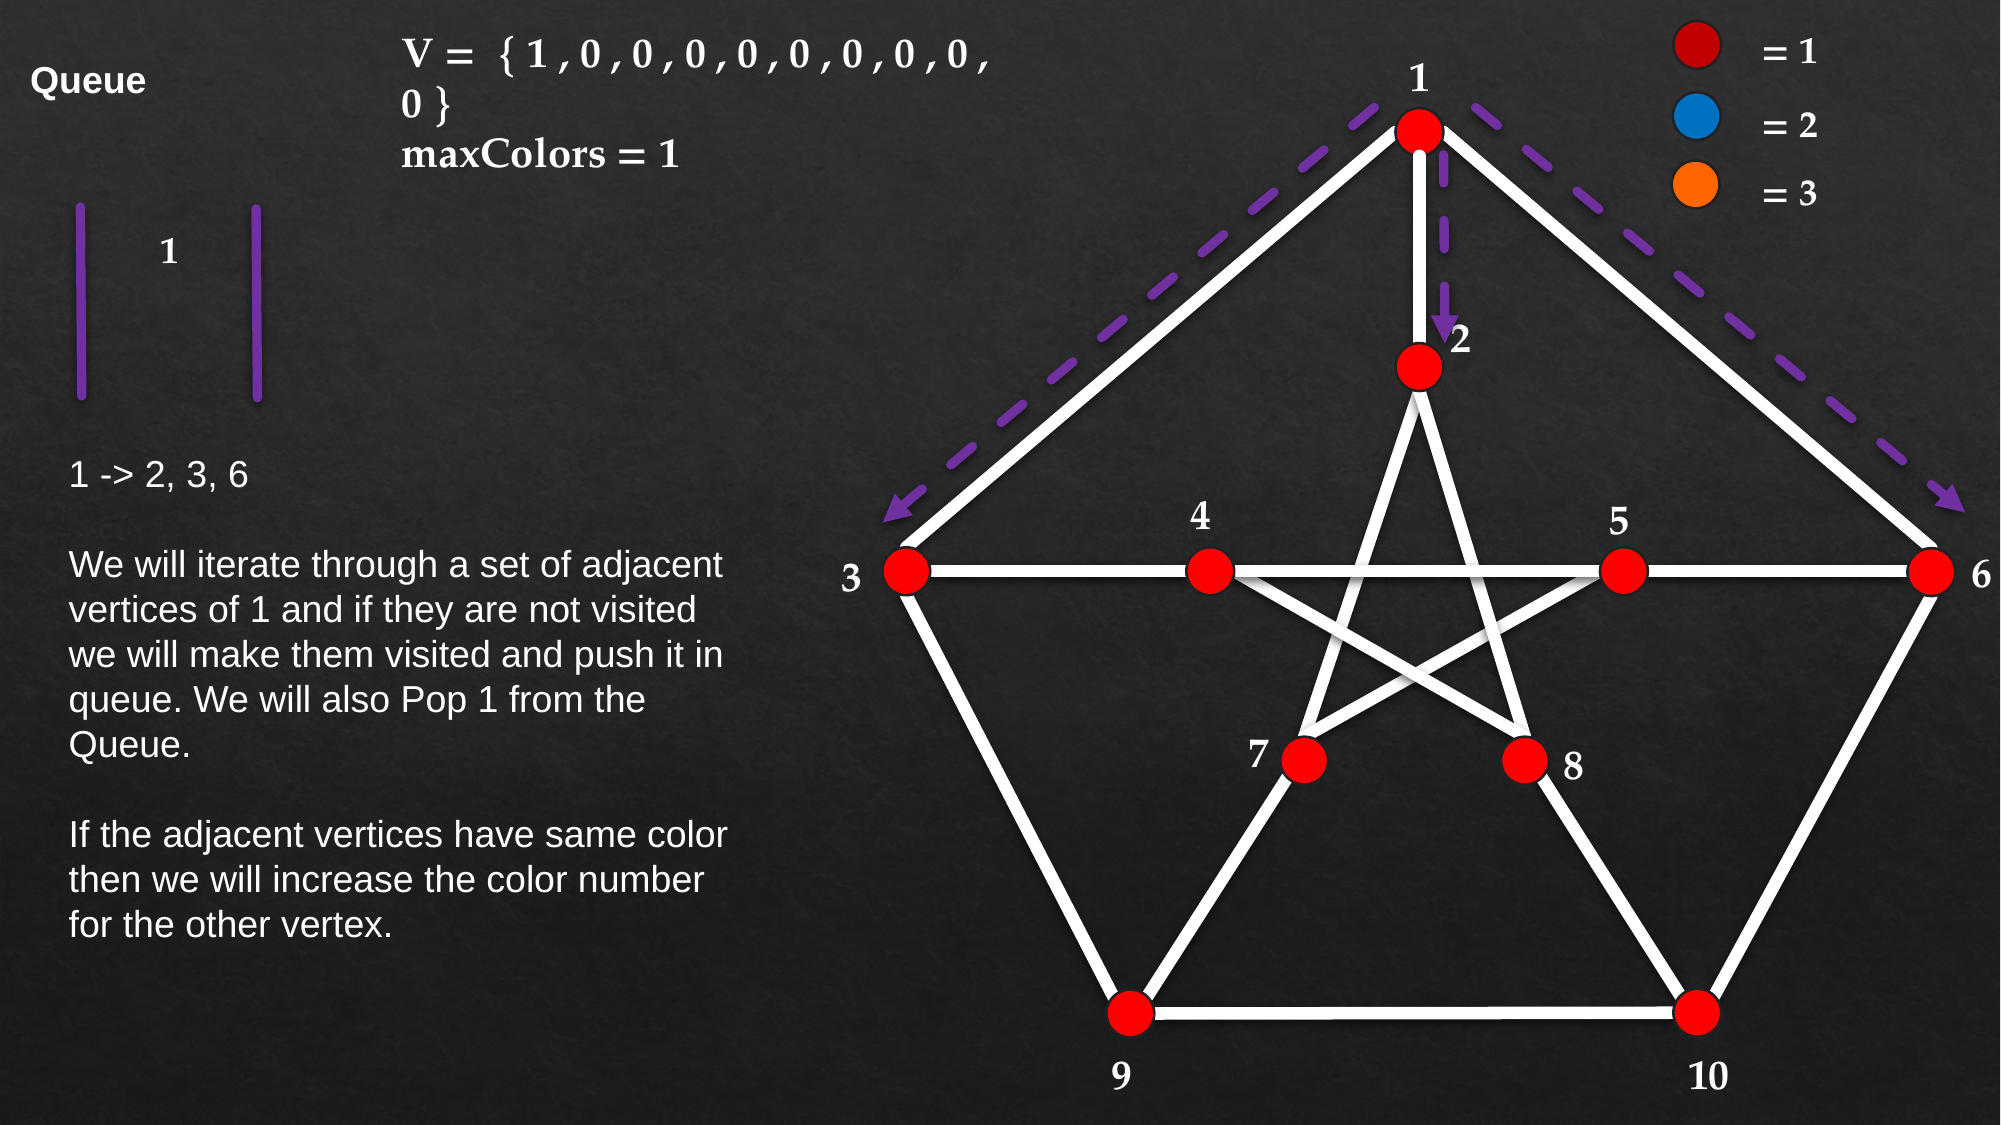

= 1
V =  { 1 , 0 , 0 , 0 , 0 , 0 , 0 , 0 , 0 , 0 }
maxColors = 1

1
Queue

= 2

= 3
1
2

1 -> 2, 3, 6

We will iterate through a set of adjacent vertices of 1 and if they are not visited we will make them visited and push it in queue. We will also Pop 1 from the Queue.

If the adjacent vertices have same color then we will increase the color number for the other vertex.
4
5
6
3

7
8

9
10